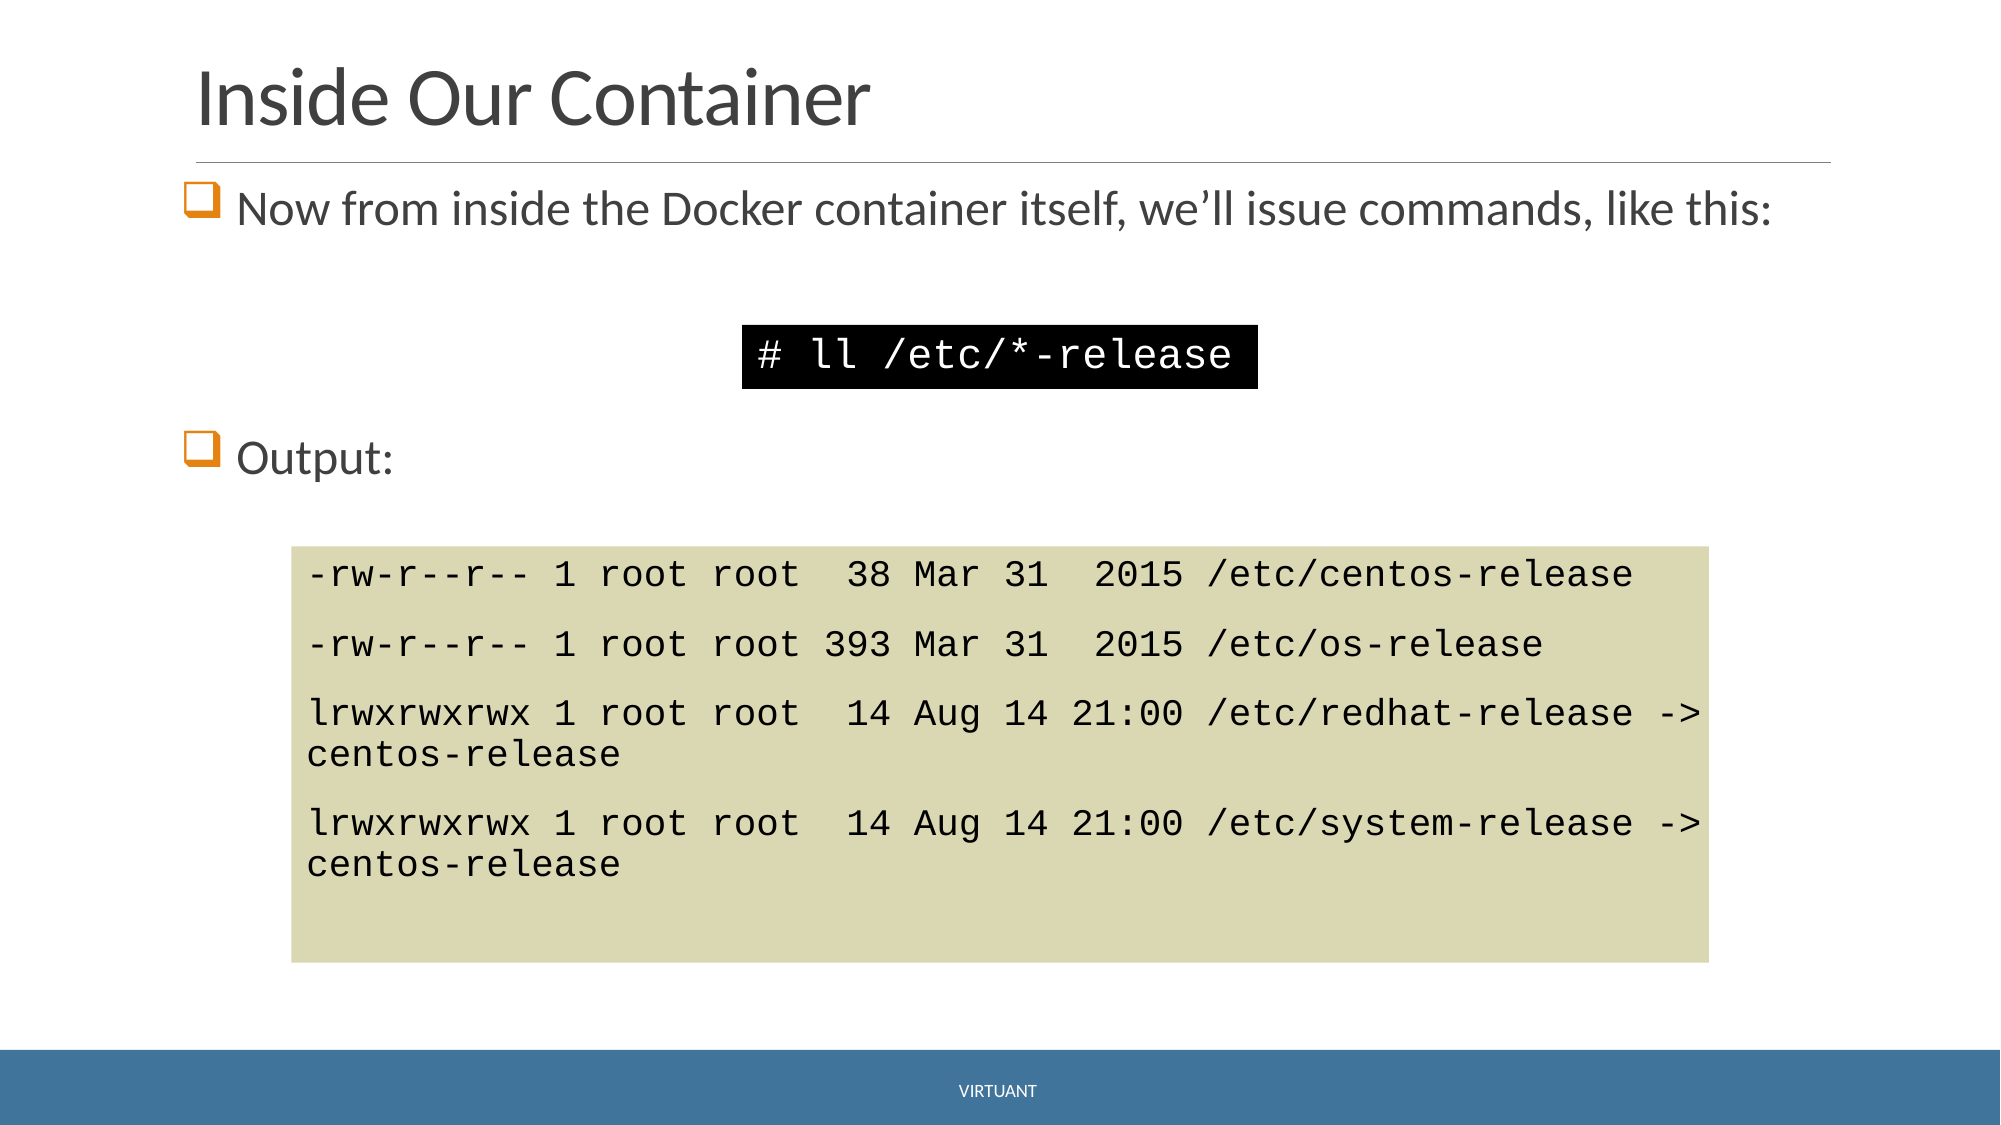

# Inside Our Container
 Now from inside the Docker container itself, we’ll issue commands, like this:

 Output:

# ll /etc/*-release
-rw-r--r-- 1 root root  38 Mar 31  2015 /etc/centos-release
-rw-r--r-- 1 root root 393 Mar 31  2015 /etc/os-release
lrwxrwxrwx 1 root root  14 Aug 14 21:00 /etc/redhat-release -> centos-release
lrwxrwxrwx 1 root root  14 Aug 14 21:00 /etc/system-release -> centos-release
Virtuant